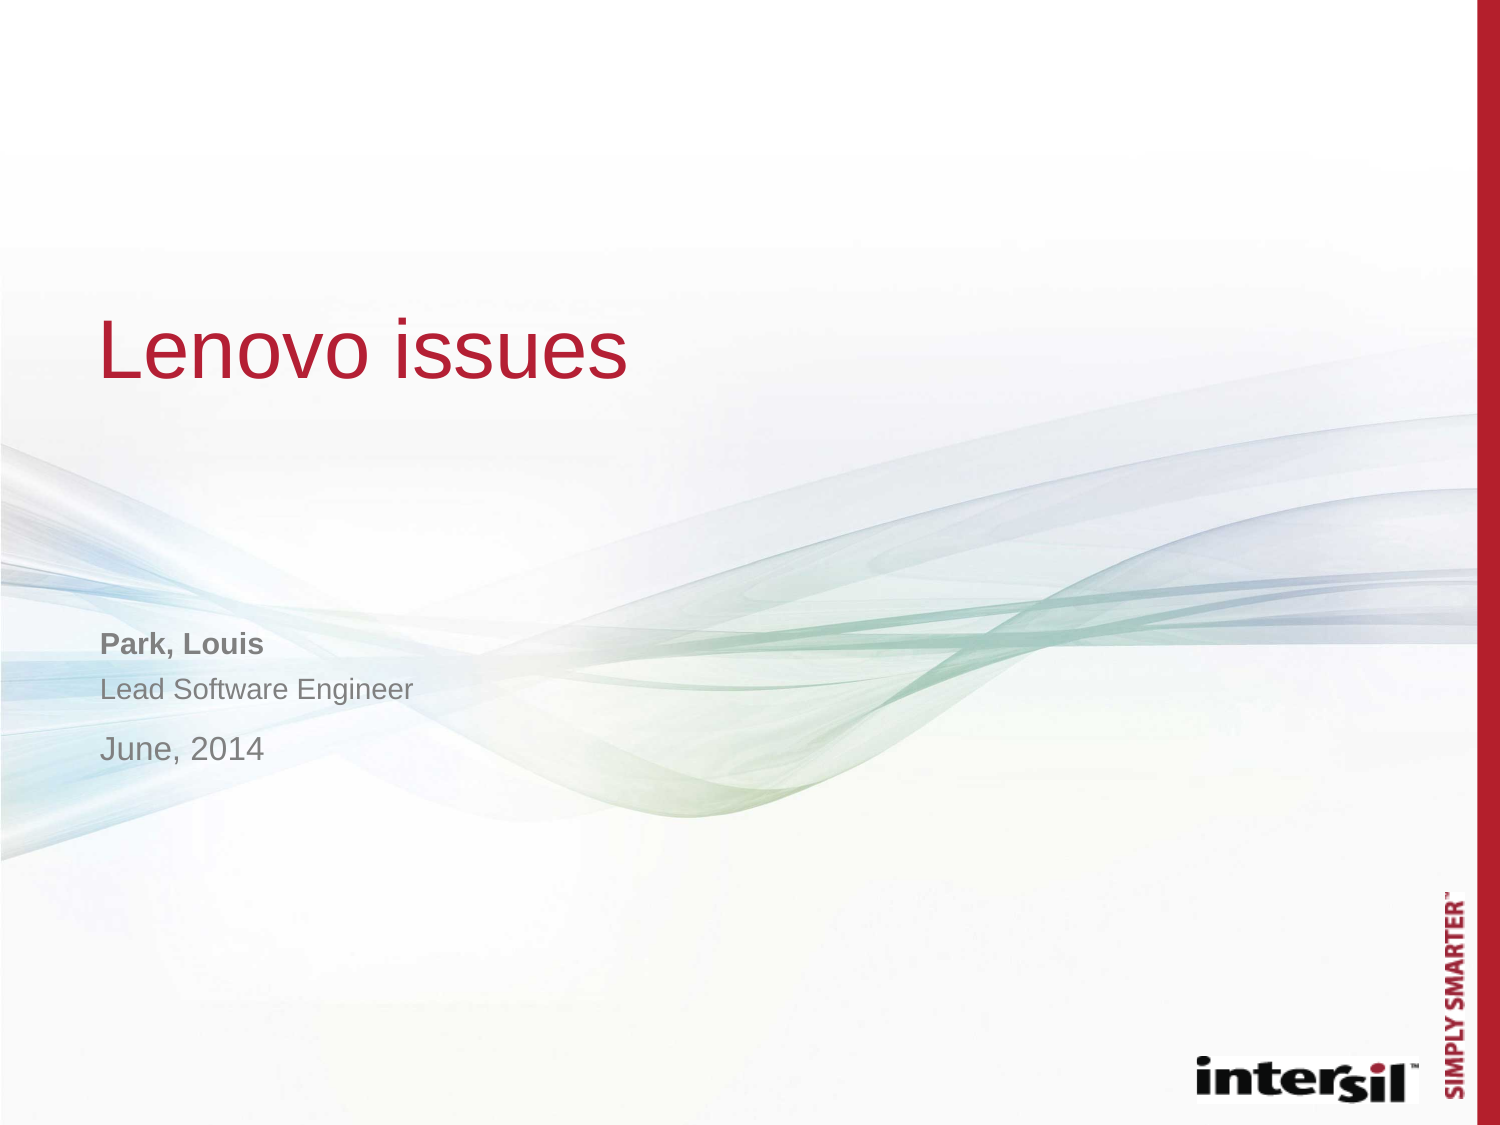

# Lenovo issues

Park, Louis
Lead Software Engineer
June, 2014